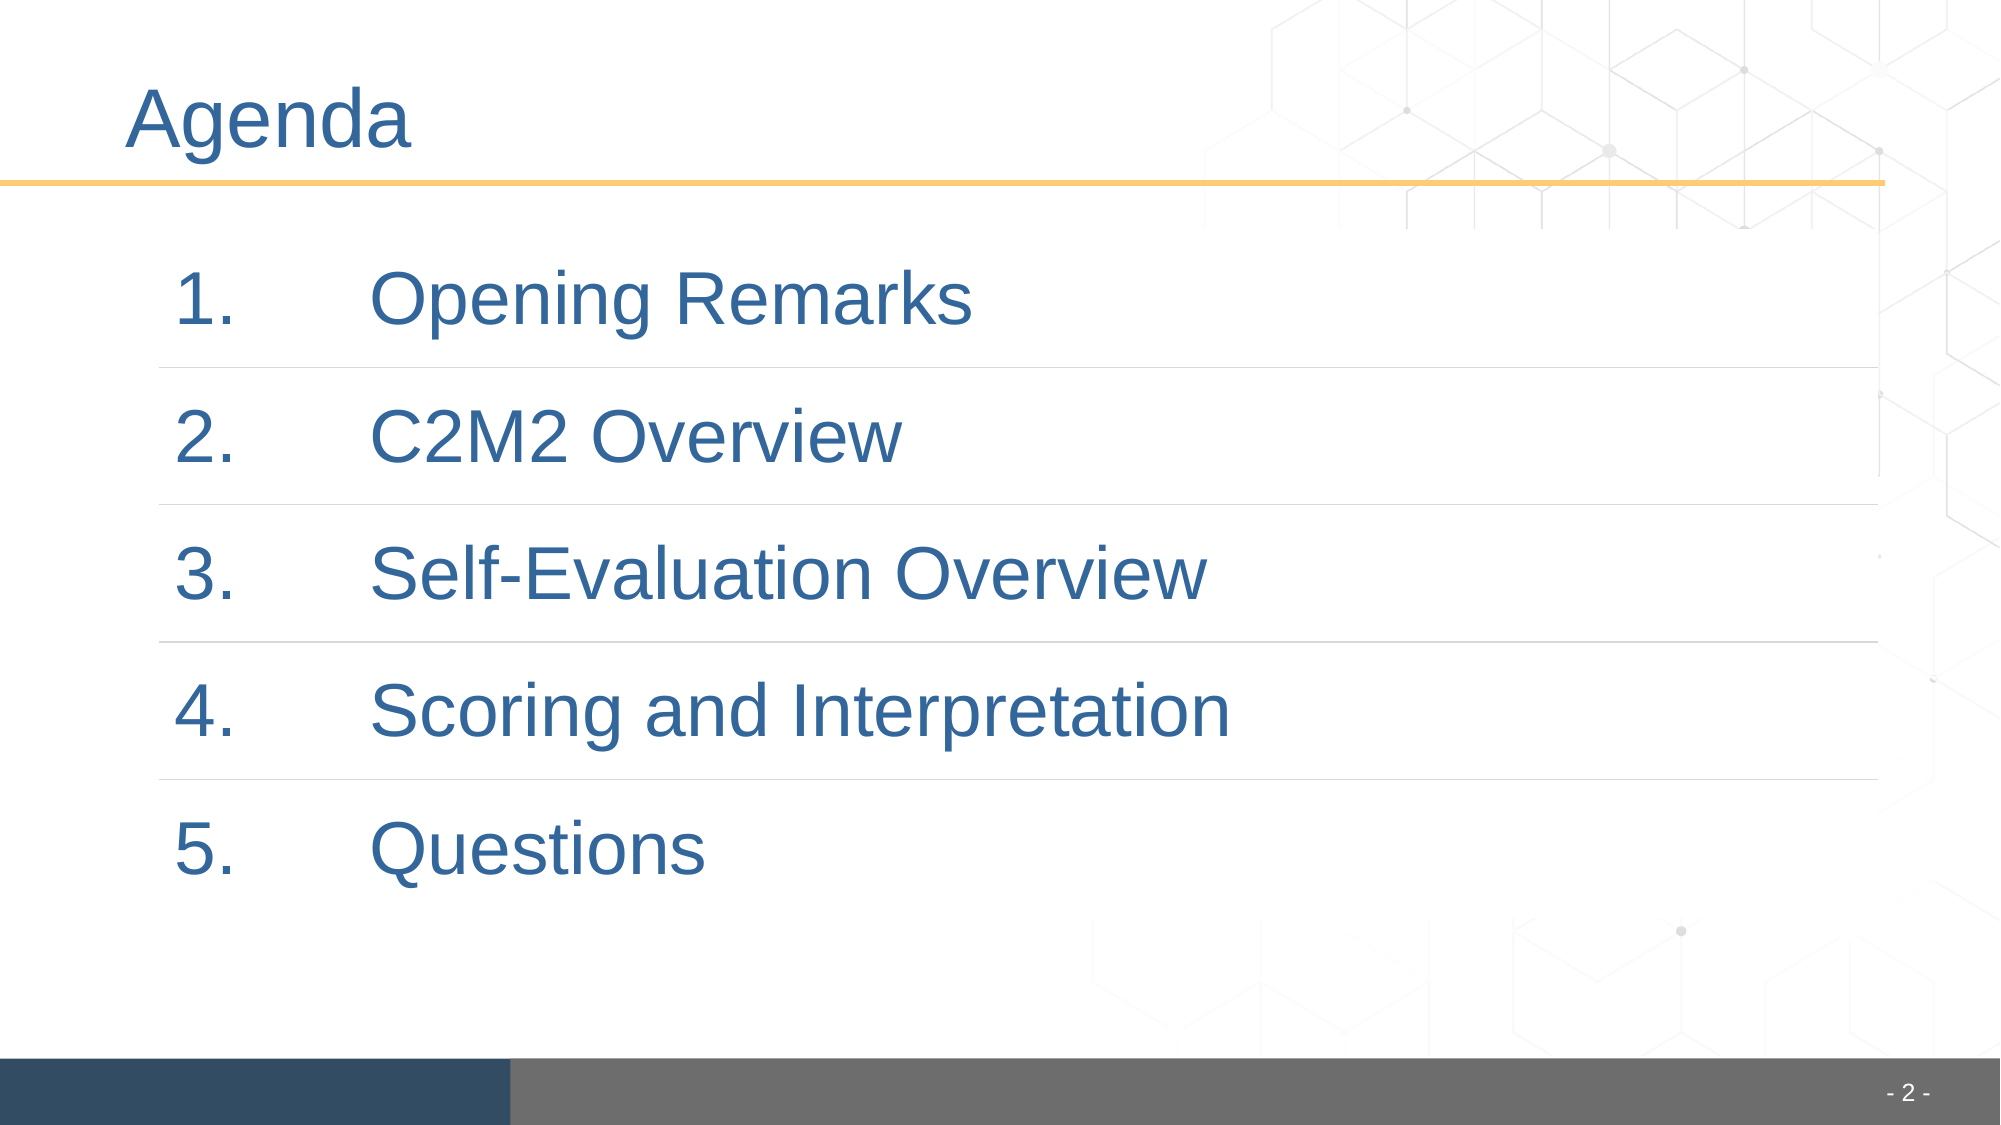

# Agenda
| 1. | Opening Remarks |
| --- | --- |
| 2. | C2M2 Overview |
| 3. | Self-Evaluation Overview |
| 4. | Scoring and Interpretation |
| 5. | Questions |
- 2 -